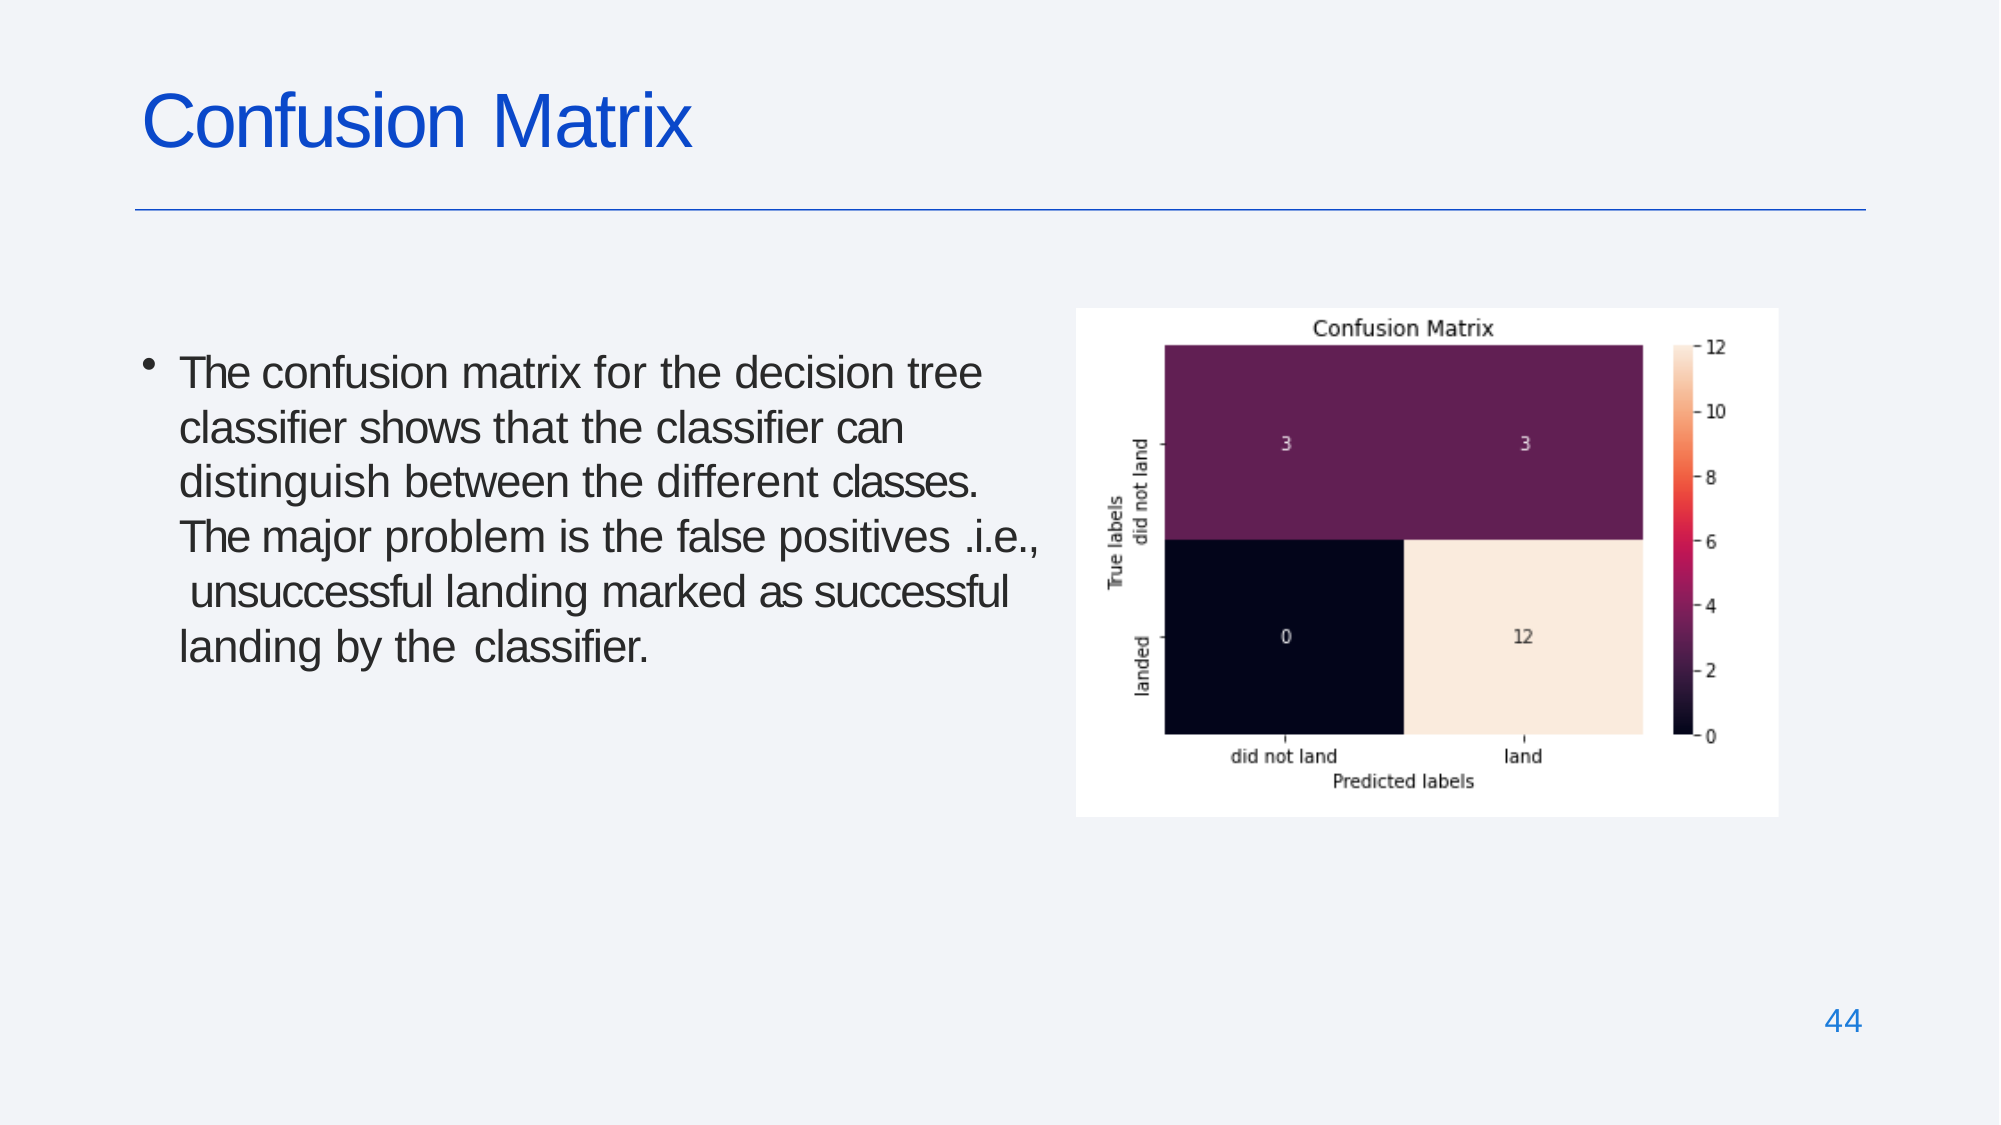

# Confusion Matrix

The confusion matrix for the decision tree  classifier shows that the classifier can  distinguish between the different classes.  The major problem is the false positives .i.e.,  unsuccessful landing marked as successful  landing by the classifier.
44